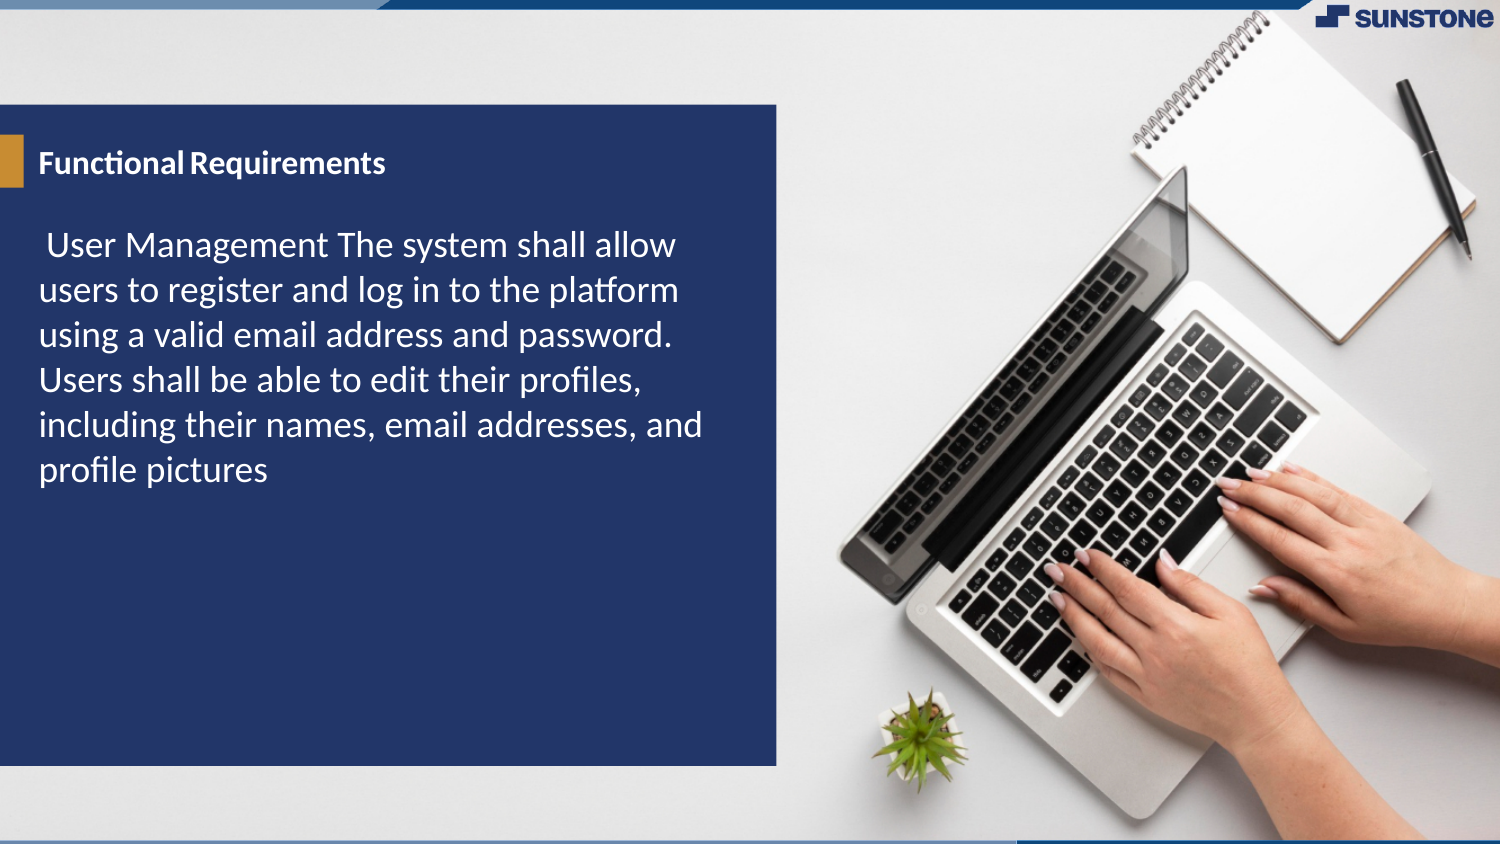

# Functional Requirements
 User Management The system shall allow users to register and log in to the platform using a valid email address and password. Users shall be able to edit their profiles, including their names, email addresses, and profile pictures